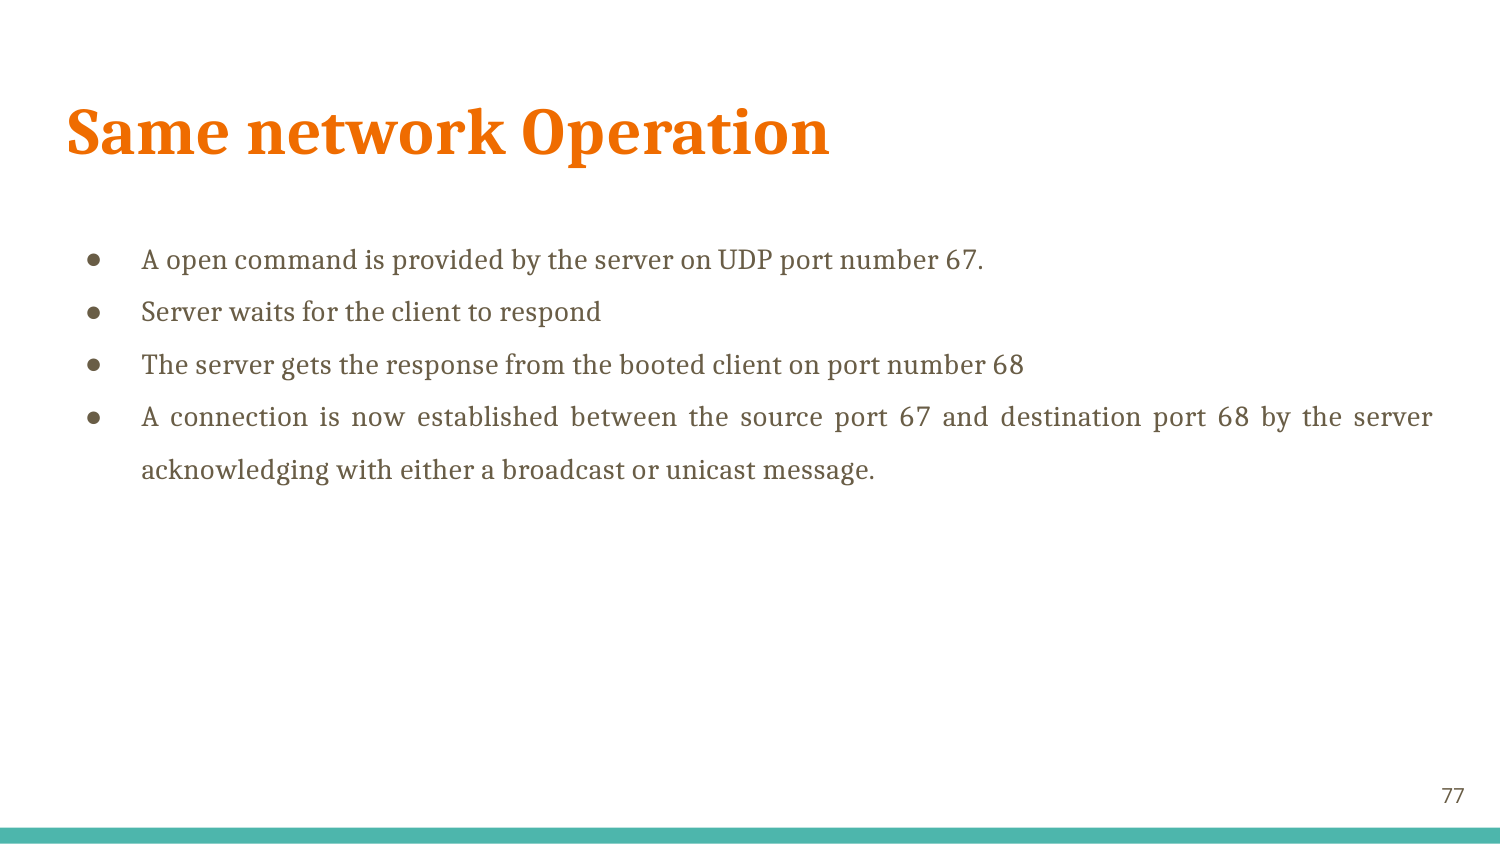

# Same network Operation
A open command is provided by the server on UDP port number 67.
Server waits for the client to respond
The server gets the response from the booted client on port number 68
A connection is now established between the source port 67 and destination port 68 by the server acknowledging with either a broadcast or unicast message.

77